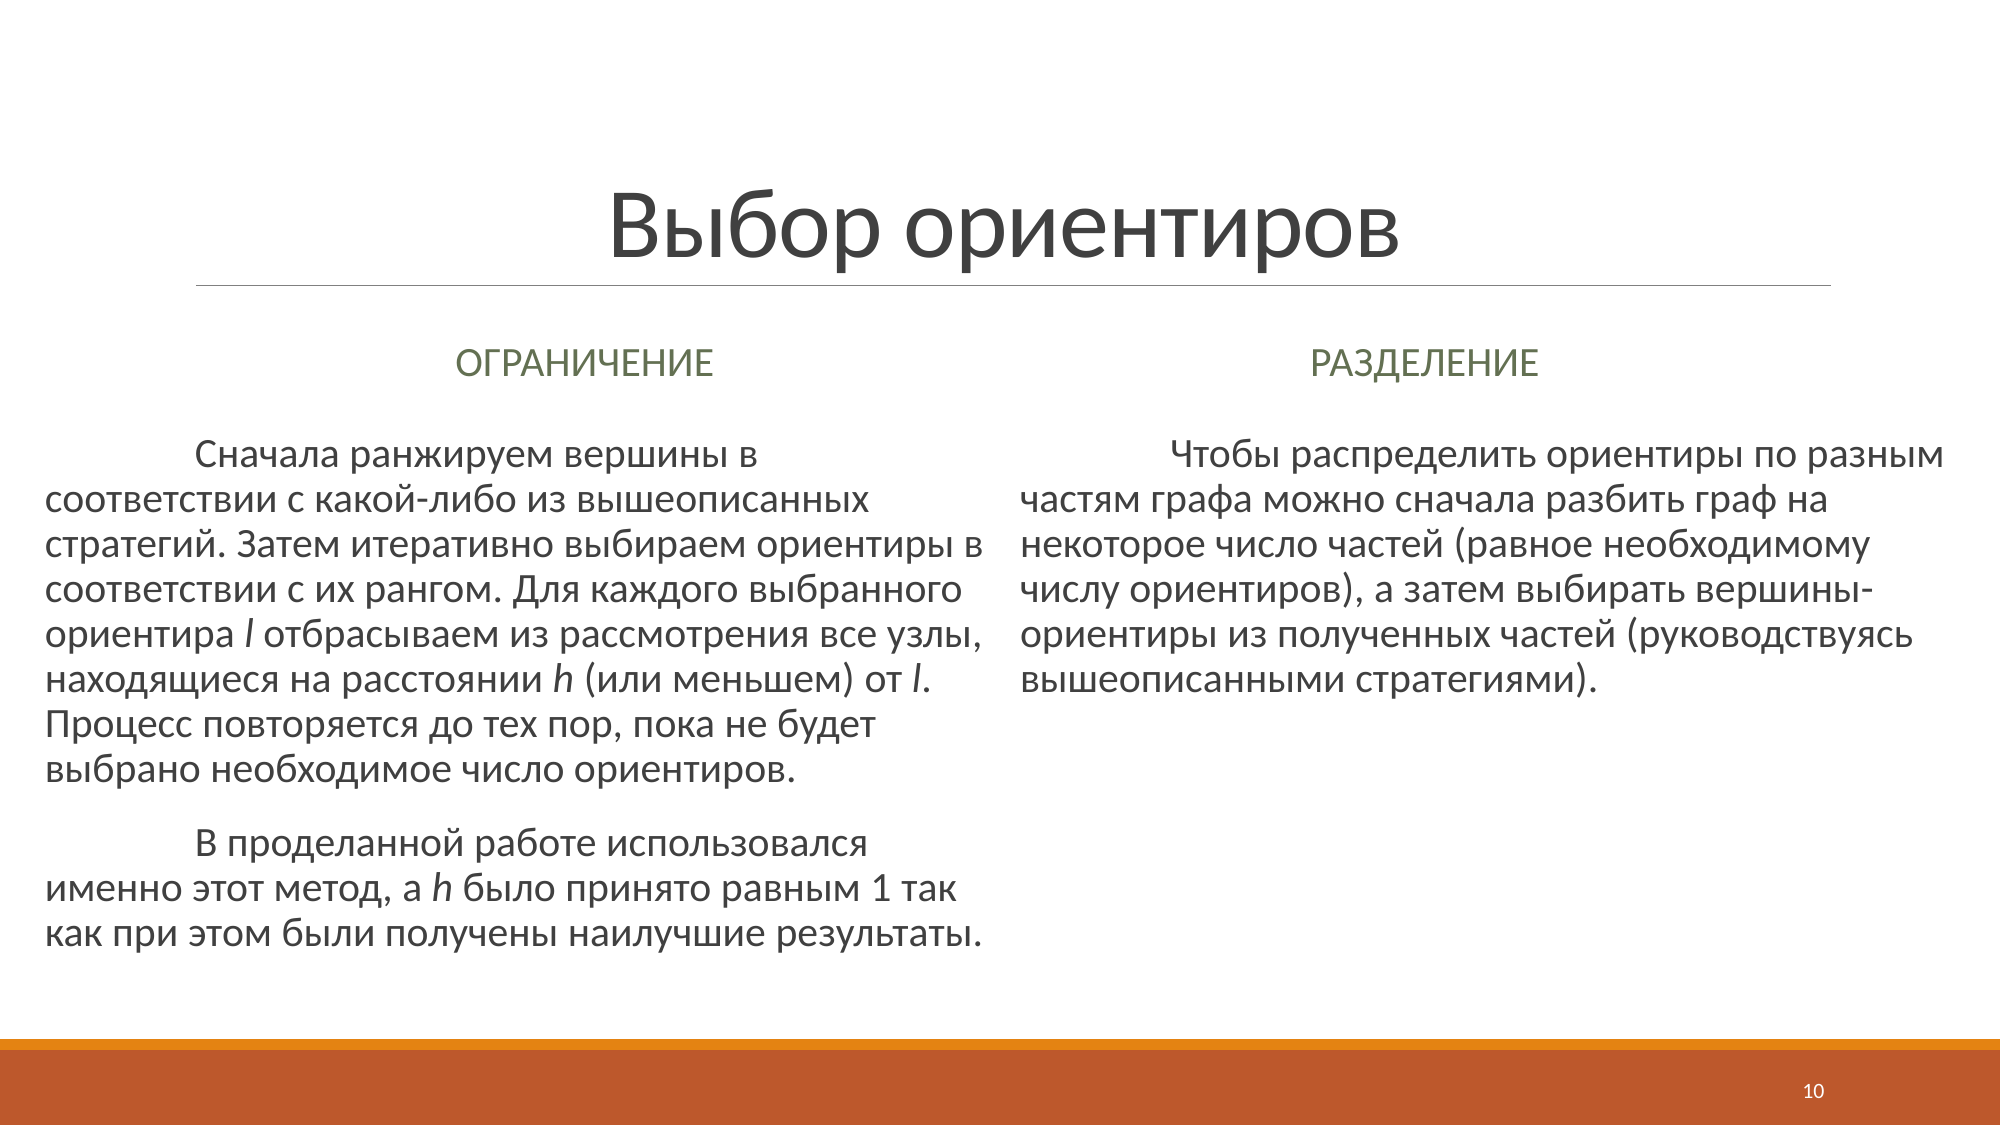

# Выбор ориентиров
Ограничение
Разделение
	Сначала ранжируем вершины в соответствии с какой-либо из вышеописанных стратегий. Затем итеративно выбираем ориентиры в соответствии с их рангом. Для каждого выбранного ориентира l отбрасываем из рассмотрения все узлы, находящиеся на расстоянии h (или меньшем) от l. Процесс повторяется до тех пор, пока не будет выбрано необходимое число ориентиров.
	В проделанной работе использовался именно этот метод, а h было принято равным 1 так как при этом были получены наилучшие результаты.

	Чтобы распределить ориентиры по разным частям графа можно сначала разбить граф на некоторое число частей (равное необходимому числу ориентиров), а затем выбирать вершины-ориентиры из полученных частей (руководствуясь вышеописанными стратегиями).
10